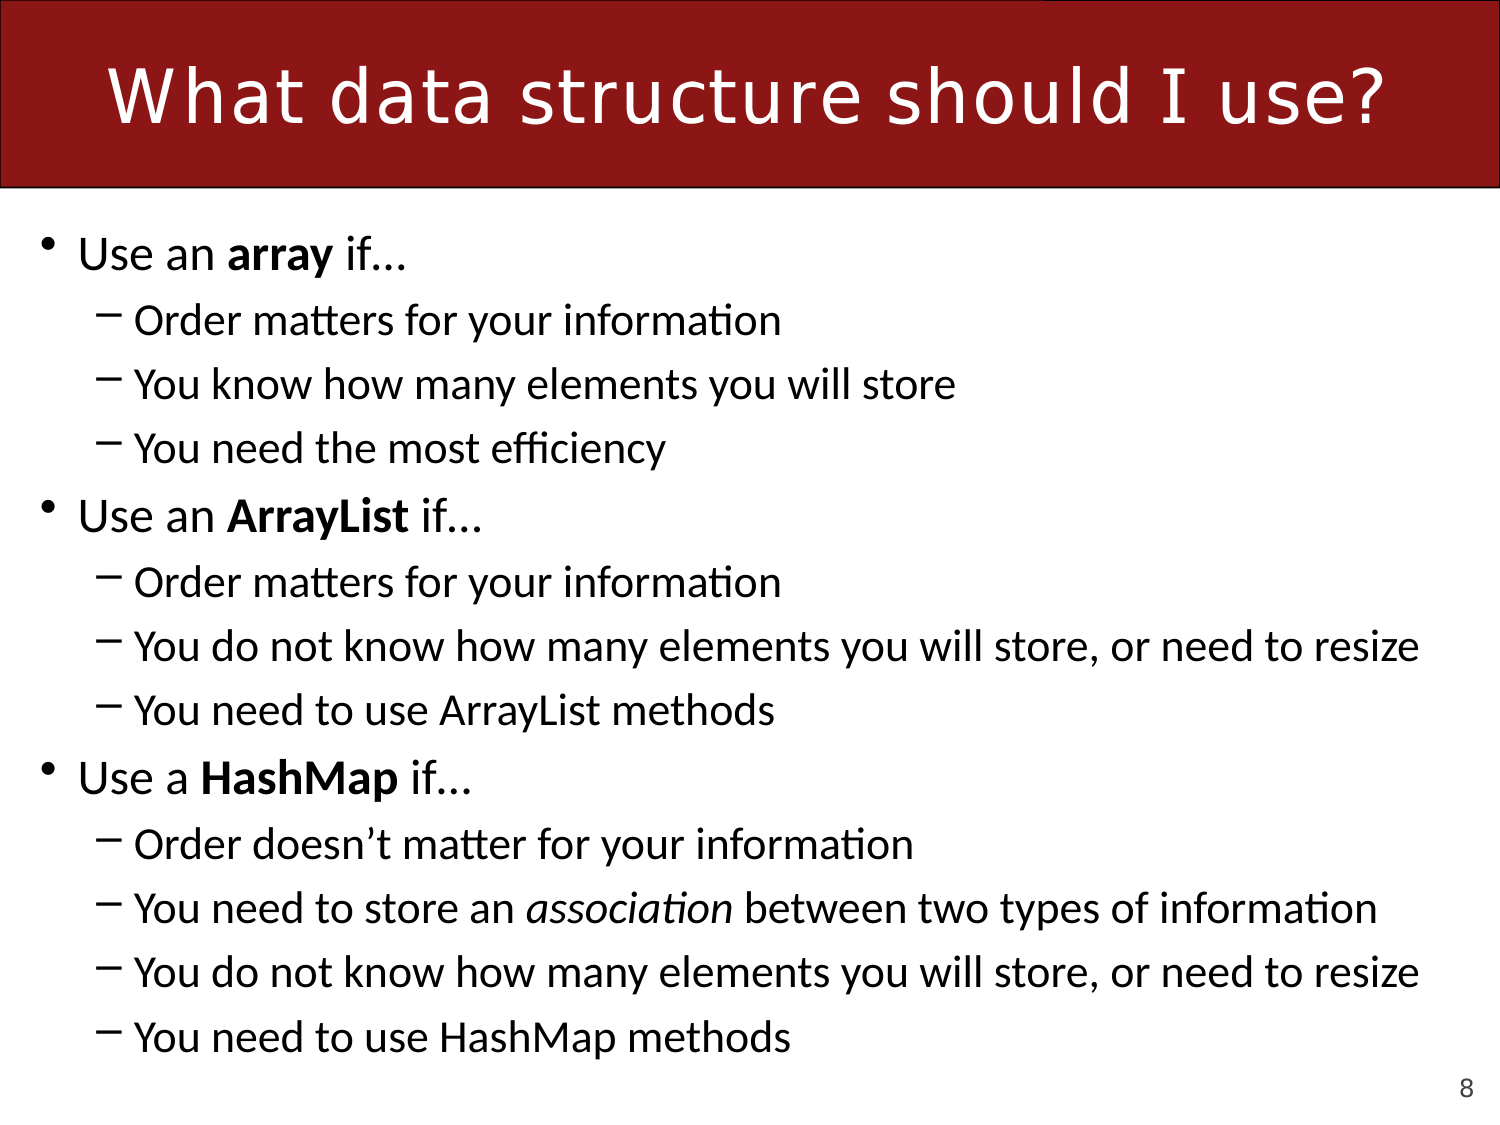

# What data structure should I use?
Use an array if…
Order matters for your information
You know how many elements you will store
You need the most efficiency
Use an ArrayList if…
Order matters for your information
You do not know how many elements you will store, or need to resize
You need to use ArrayList methods
Use a HashMap if…
Order doesn’t matter for your information
You need to store an association between two types of information
You do not know how many elements you will store, or need to resize
You need to use HashMap methods